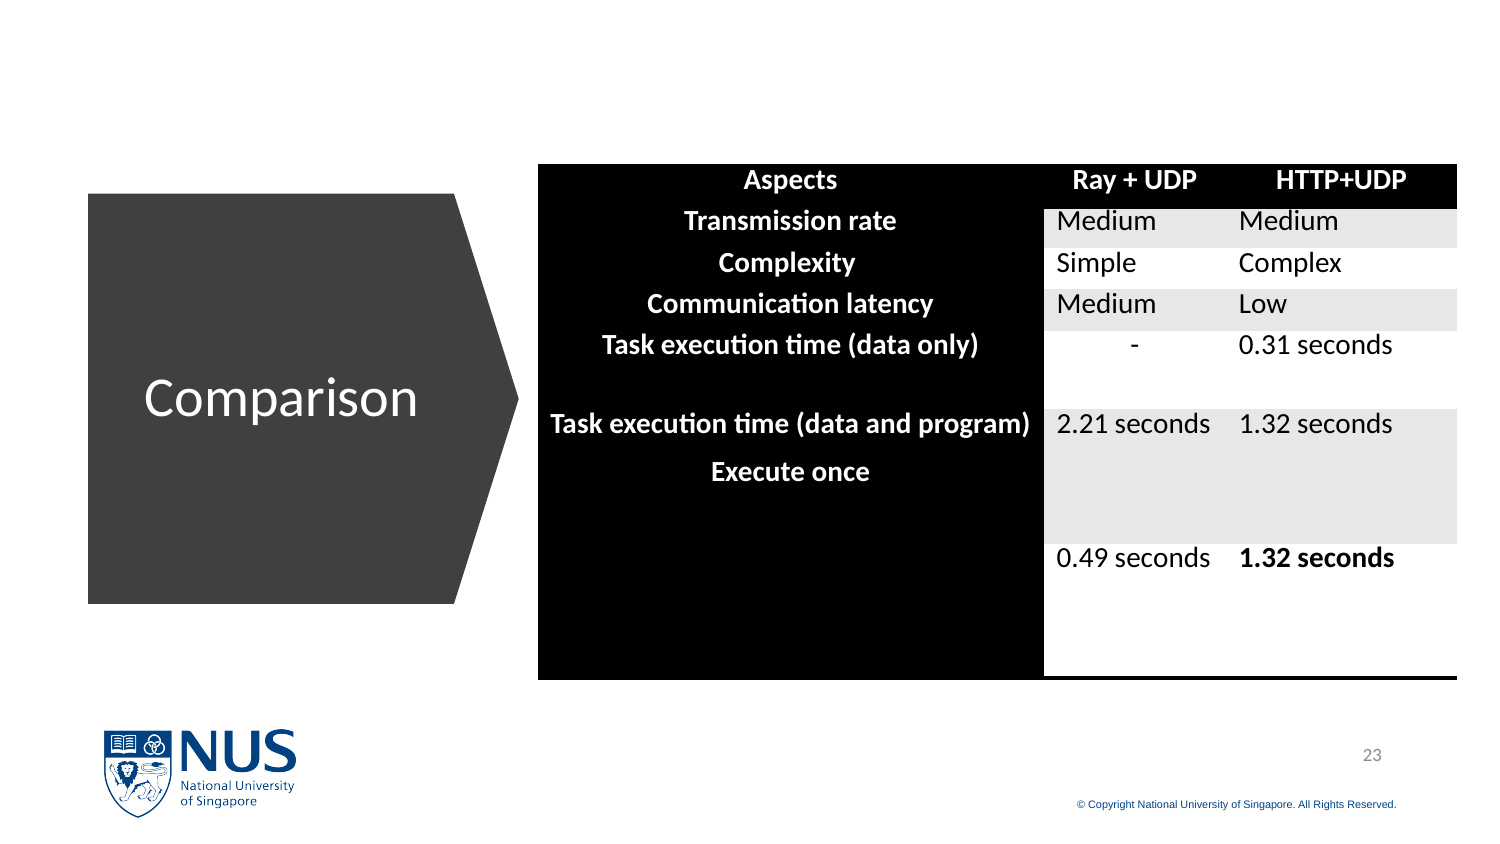

| Aspects | Ray + UDP | HTTP+UDP |
| --- | --- | --- |
| Transmission rate | Medium | Medium |
| Complexity | Simple | Complex |
| Communication latency | Medium | Low |
| Task execution time (data only) | - | 0.31 seconds |
| Task execution time (data and program) Execute once | 2.21 seconds | 1.32 seconds |
| Task execution time (data and program) Execute 50 times | 0.49 seconds | 1.32 seconds |

# Comparison
23